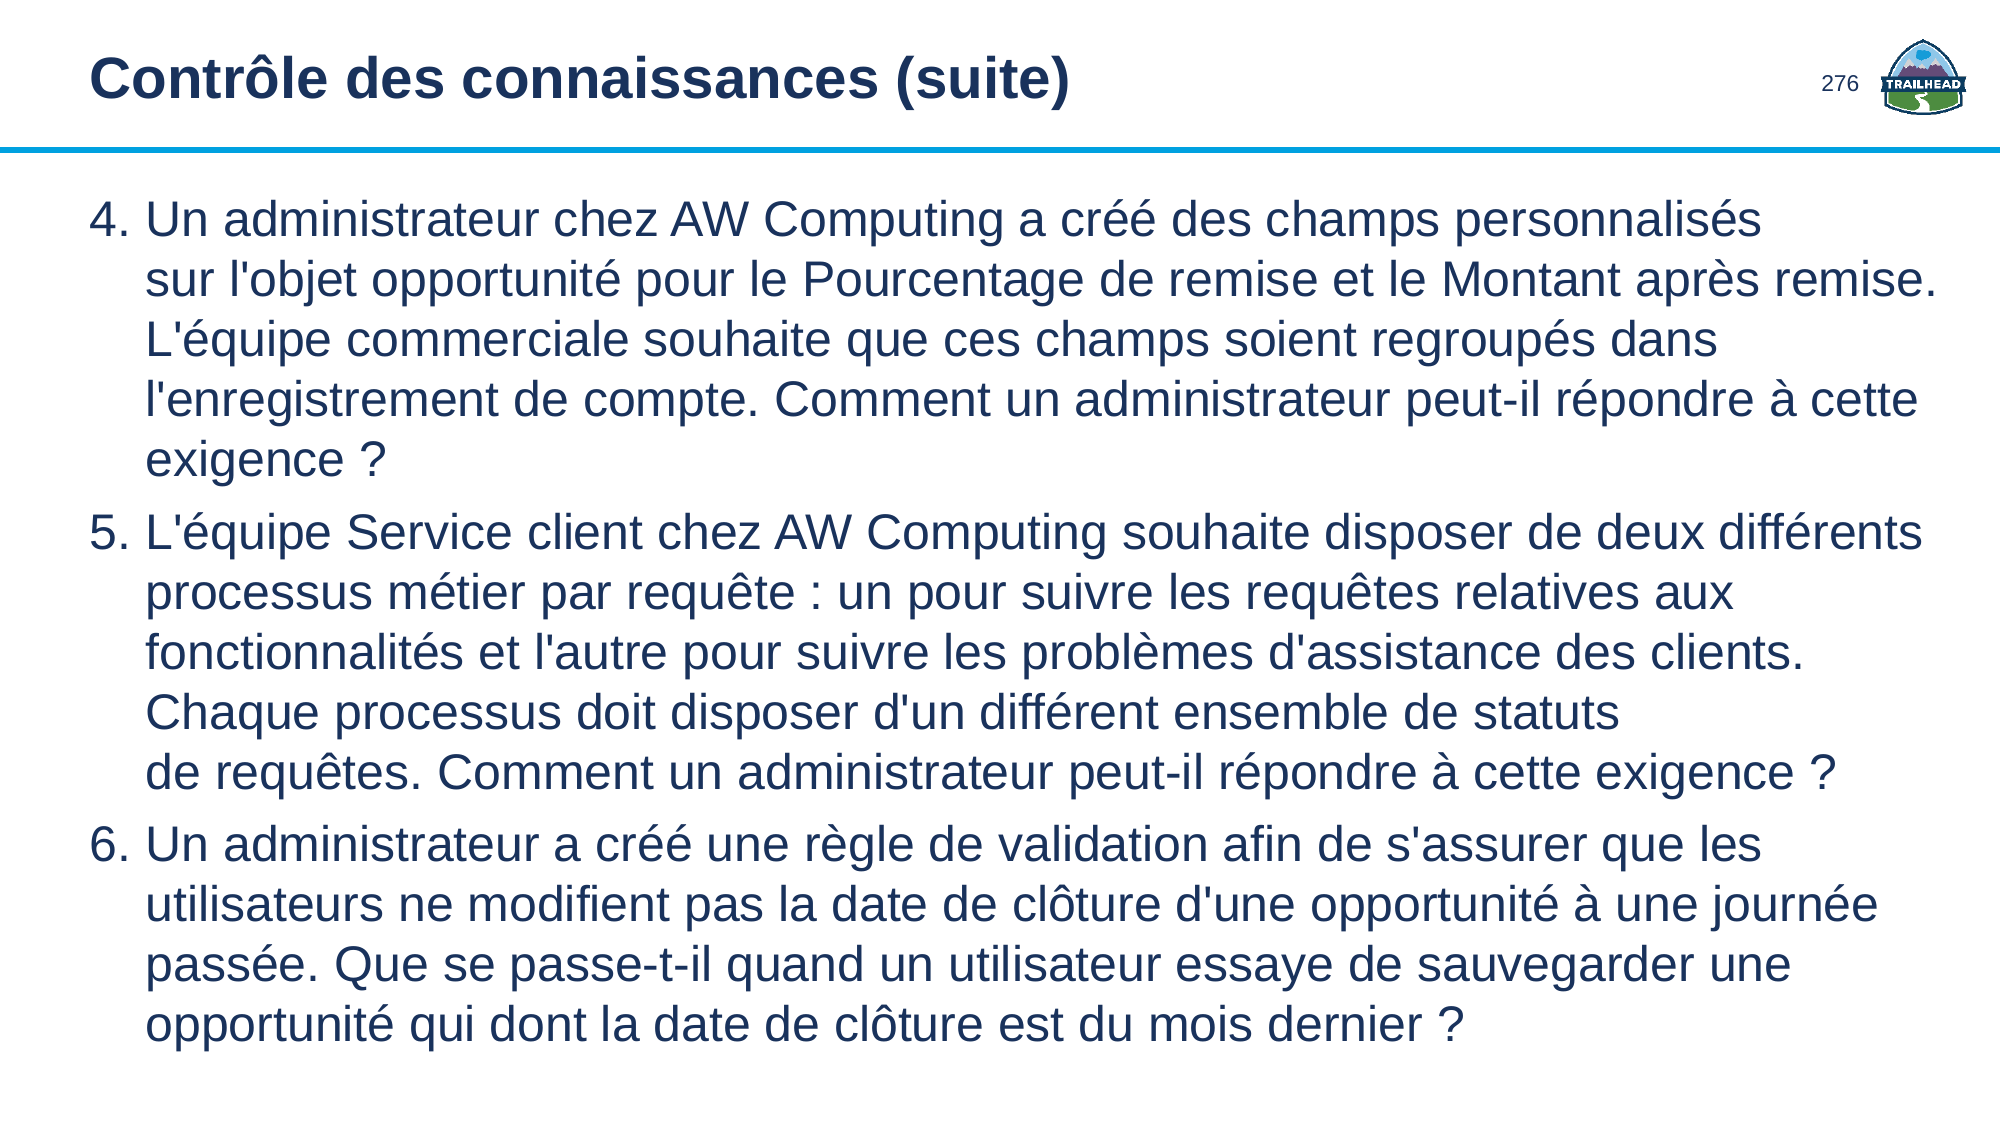

Contrôle des connaissances (suite)
276
Un administrateur chez AW Computing a créé des champs personnalisés
sur l'objet opportunité pour le Pourcentage de remise et le Montant après remise. L'équipe commerciale souhaite que ces champs soient regroupés dans l'enregistrement de compte. Comment un administrateur peut-il répondre à cette exigence ?
L'équipe Service client chez AW Computing souhaite disposer de deux différents processus métier par requête : un pour suivre les requêtes relatives aux fonctionnalités et l'autre pour suivre les problèmes d'assistance des clients. Chaque processus doit disposer d'un différent ensemble de statuts
de requêtes. Comment un administrateur peut-il répondre à cette exigence ?
Un administrateur a créé une règle de validation afin de s'assurer que les utilisateurs ne modifient pas la date de clôture d'une opportunité à une journée passée. Que se passe-t-il quand un utilisateur essaye de sauvegarder une opportunité qui dont la date de clôture est du mois dernier ?